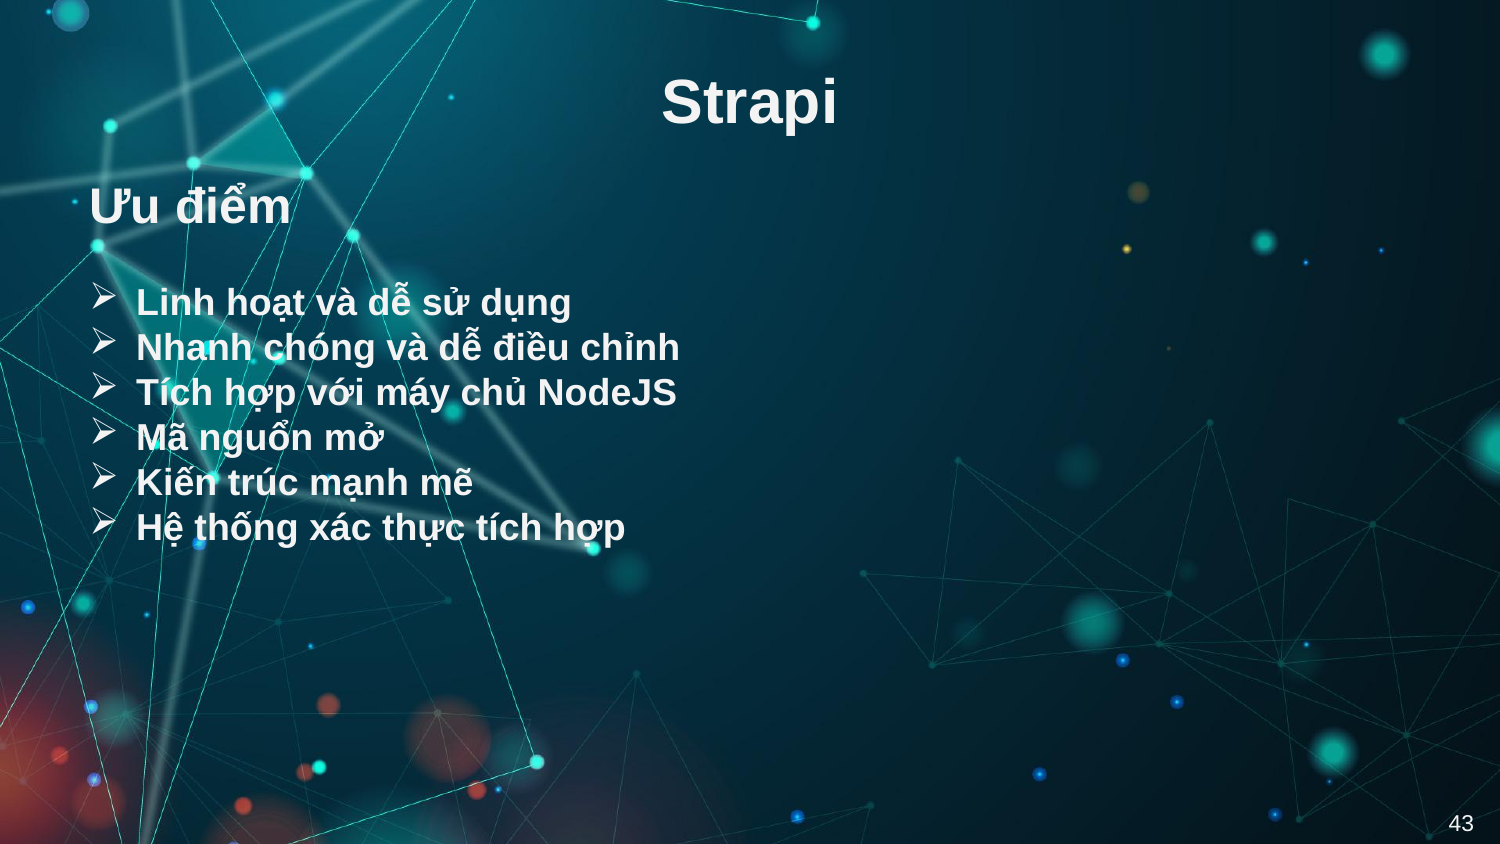

# Strapi
Ưu điểm
Linh hoạt và dễ sử dụng
Nhanh chóng và dễ điều chỉnh
Tích hợp với máy chủ NodeJS
Mã nguổn mở
Kiến trúc mạnh mẽ
Hệ thống xác thực tích hợp
43